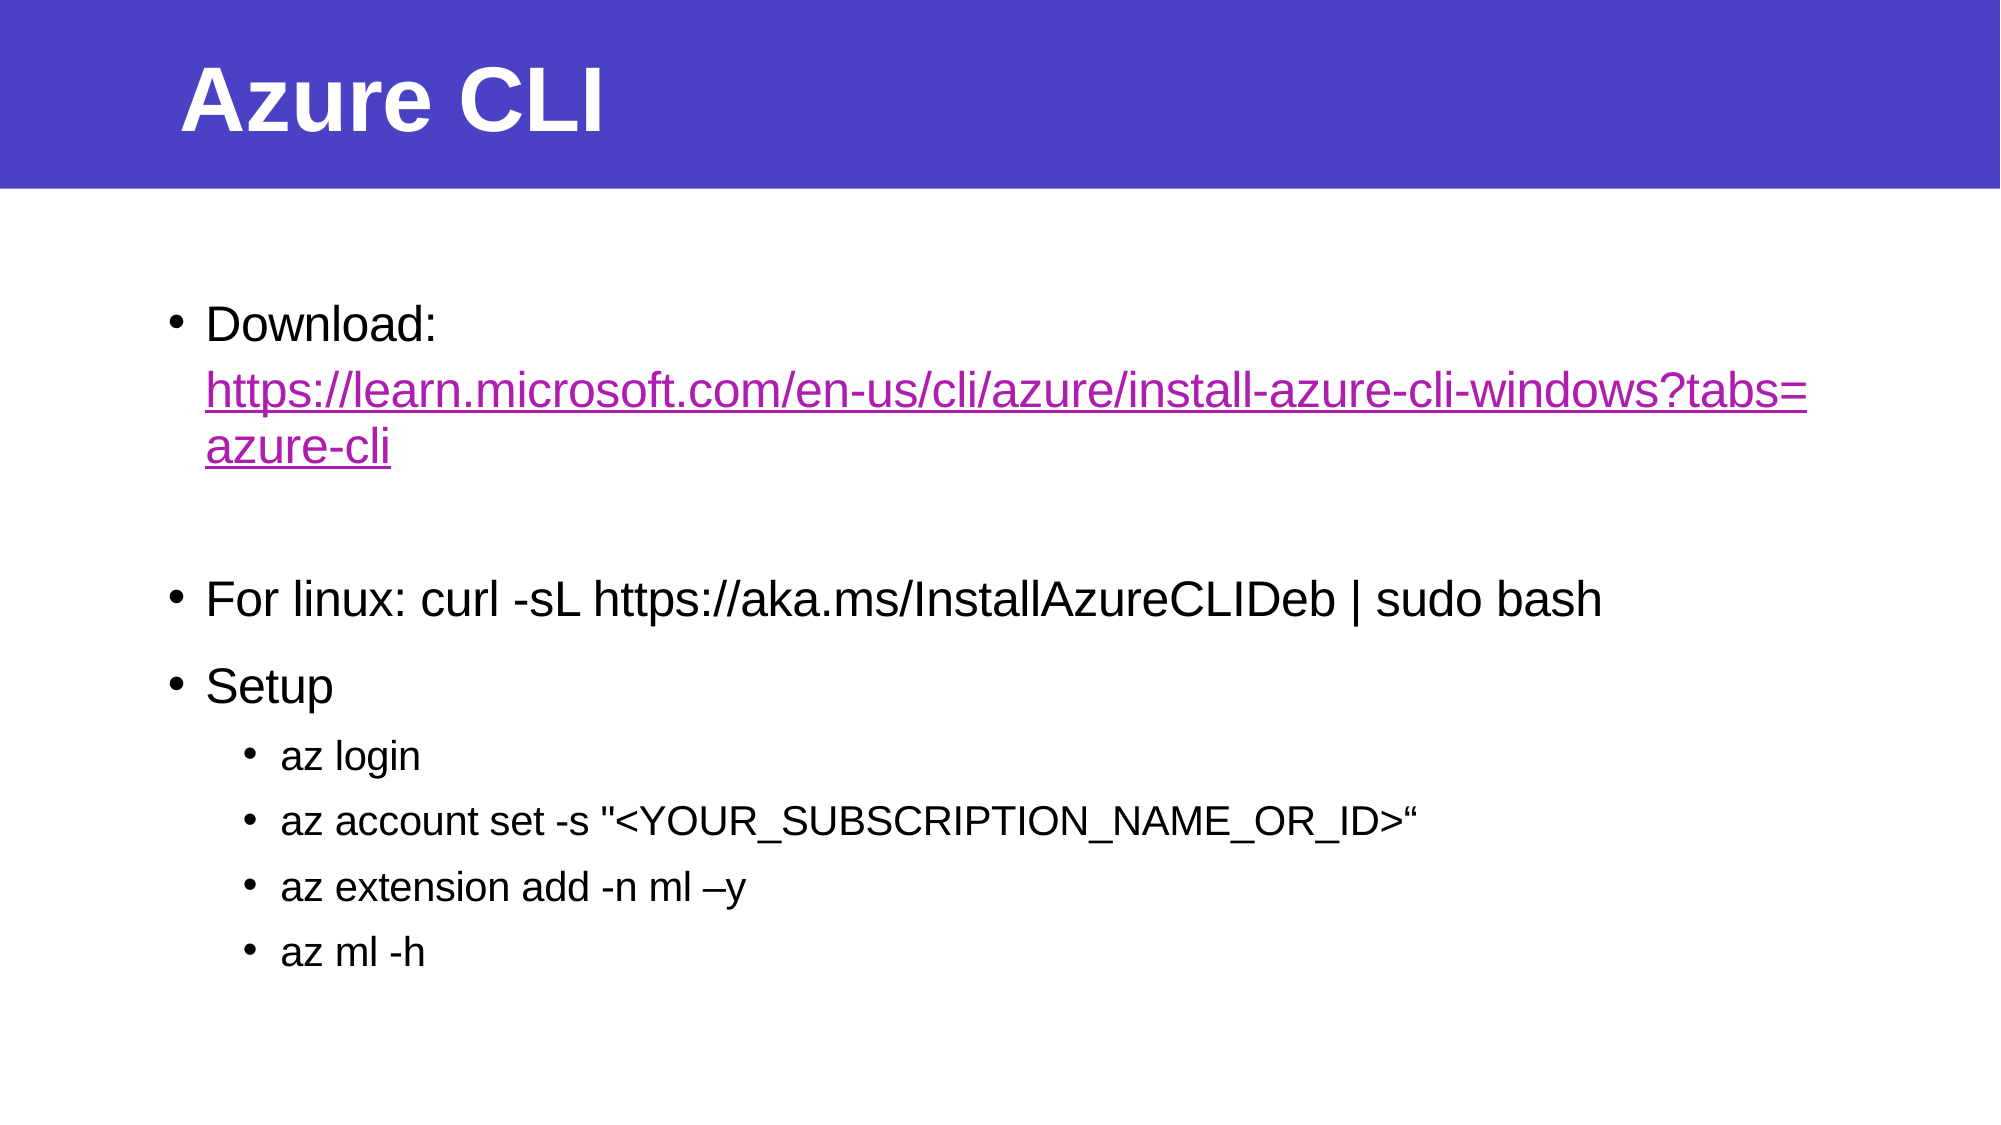

# Azure CLI
Download: https://learn.microsoft.com/en-us/cli/azure/install-azure-cli-windows?tabs=azure-cli
For linux: curl -sL https://aka.ms/InstallAzureCLIDeb | sudo bash
Setup
az login
az account set -s "<YOUR_SUBSCRIPTION_NAME_OR_ID>“
az extension add -n ml –y
az ml -h